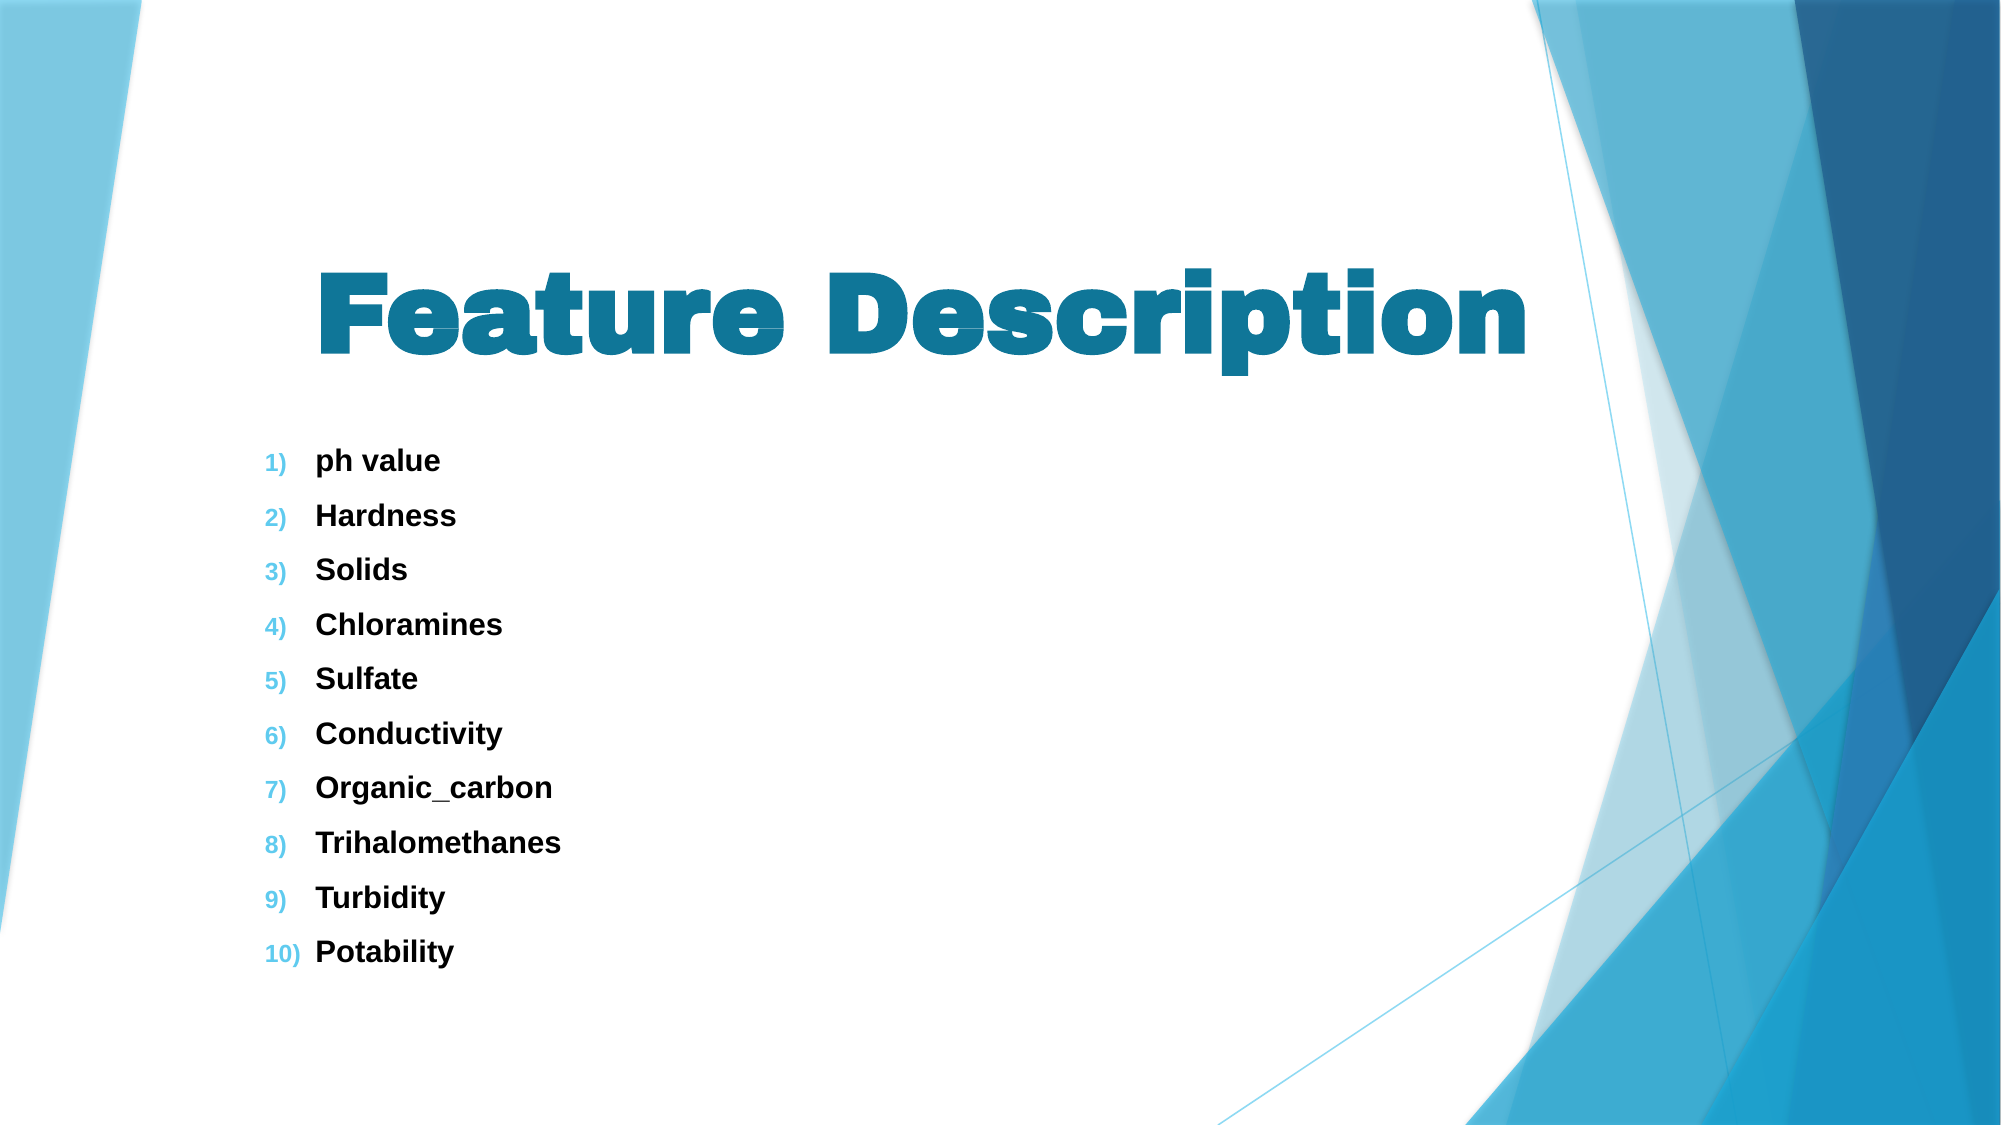

# Feature Description
ph value
Hardness
Solids
Chloramines
Sulfate
Conductivity
Organic_carbon
Trihalomethanes
Turbidity
Potability